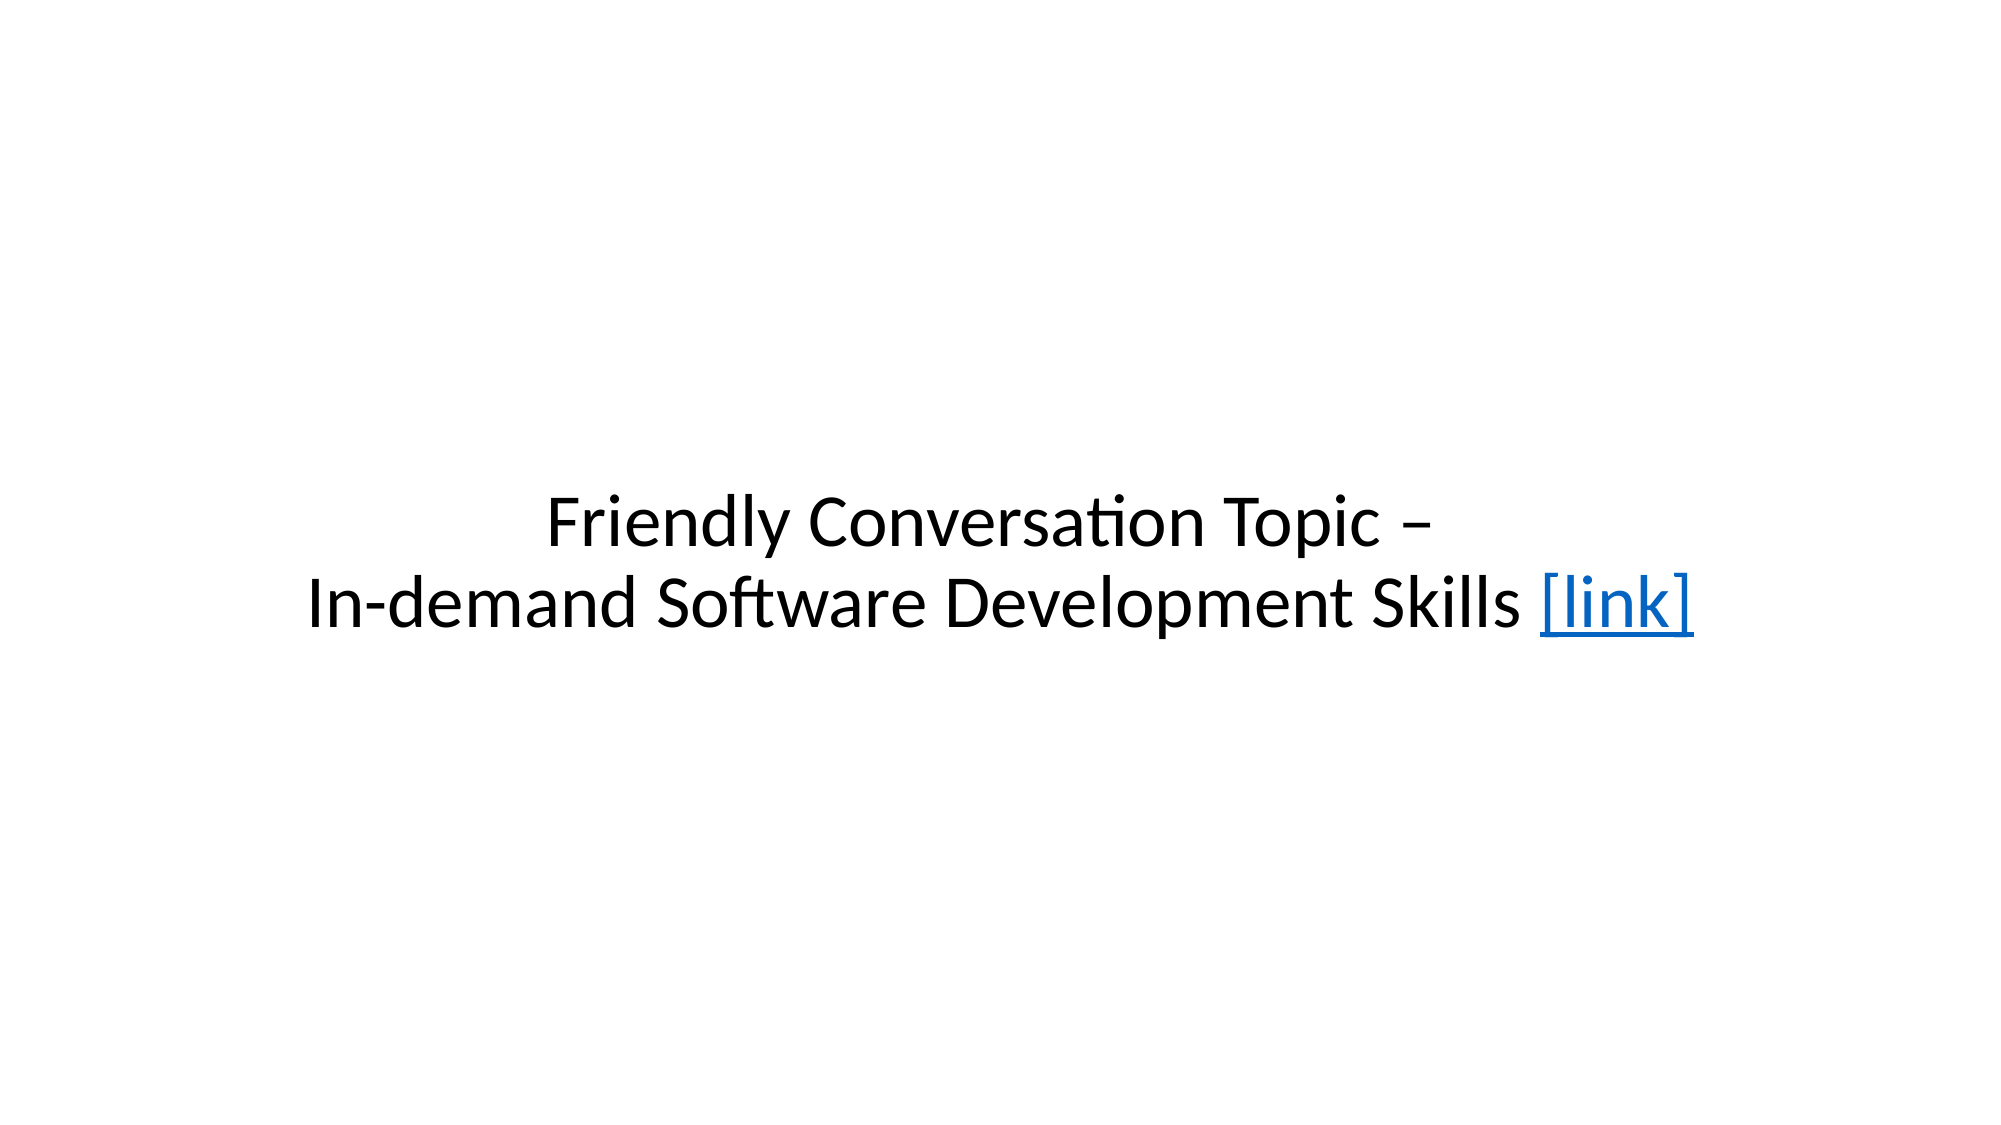

# Friendly Conversation Topic – In-demand Software Development Skills [link]